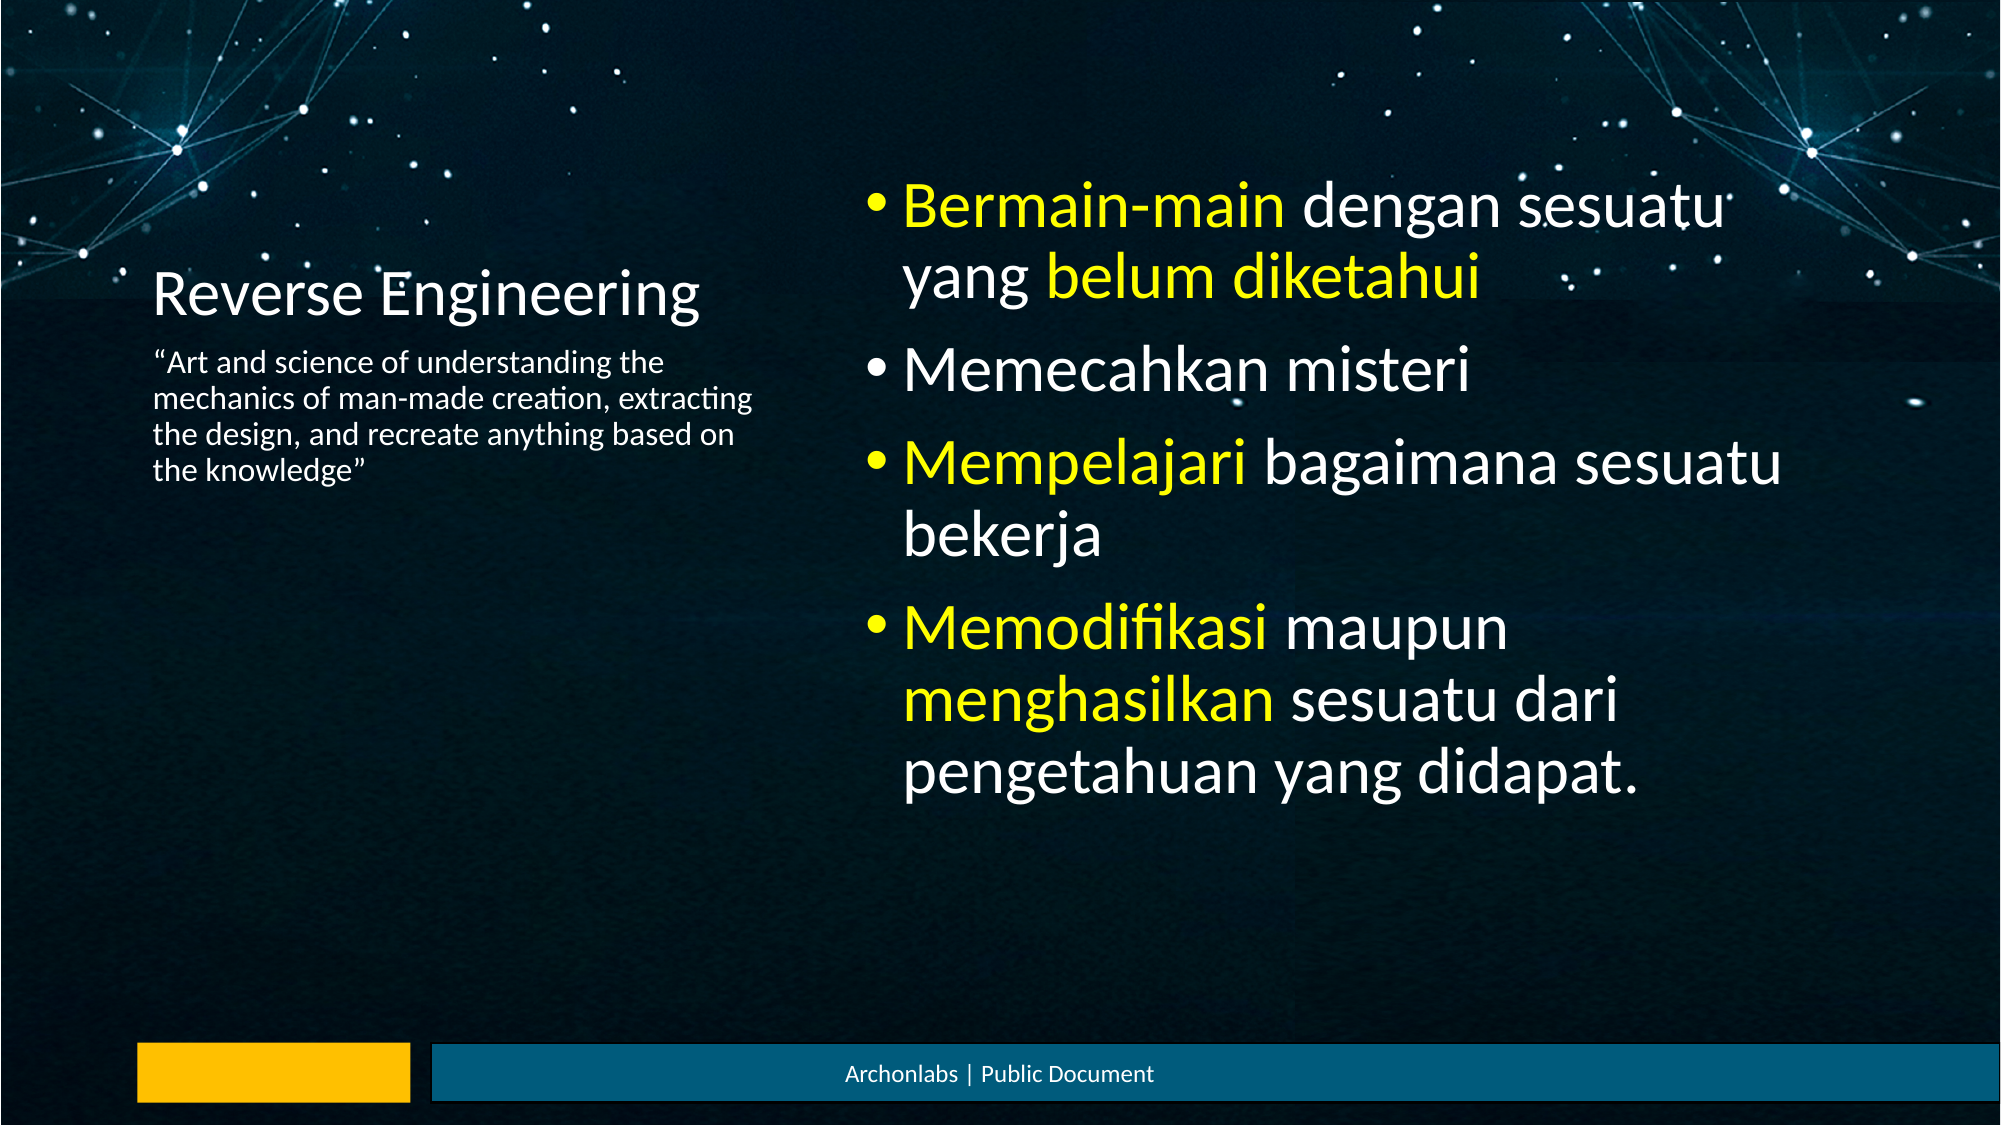

# Reverse Engineering
Bermain-main dengan sesuatu yang belum diketahui
Memecahkan misteri
Mempelajari bagaimana sesuatu bekerja
Memodifikasi maupun menghasilkan sesuatu dari pengetahuan yang didapat.
“Art and science of understanding the mechanics of man-made creation, extracting the design, and recreate anything based on the knowledge”
Archonlabs | Public Document